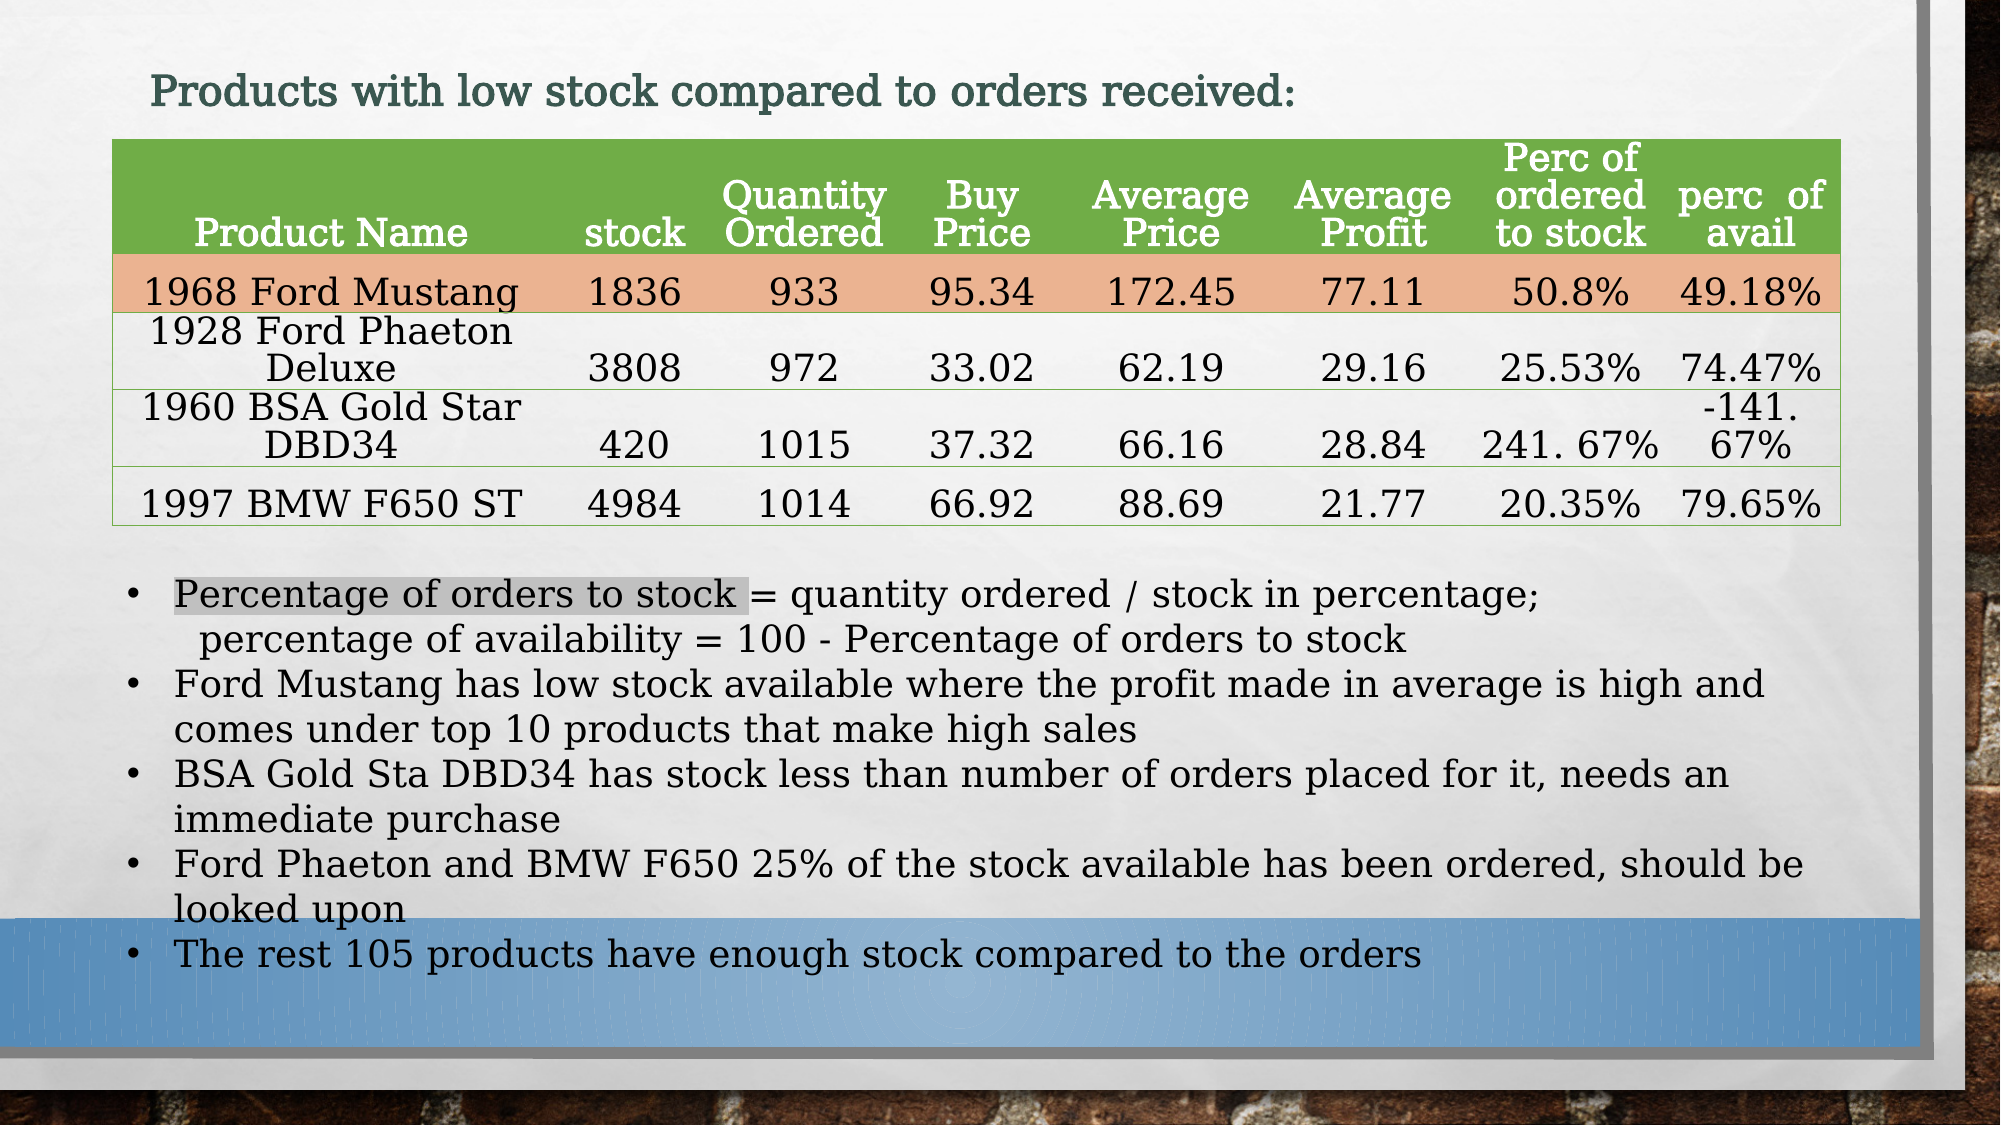

# Products with low stock compared to orders received:
| Product Name | stock | Quantity Ordered | Buy Price | Average Price | Average Profit | Perc of ordered to stock | perc of avail |
| --- | --- | --- | --- | --- | --- | --- | --- |
| 1968 Ford Mustang | 1836 | 933 | 95.34 | 172.45 | 77.11 | 50.8% | 49.18% |
| 1928 Ford Phaeton Deluxe | 3808 | 972 | 33.02 | 62.19 | 29.16 | 25.53% | 74.47% |
| 1960 BSA Gold Star DBD34 | 420 | 1015 | 37.32 | 66.16 | 28.84 | 241. 67% | -141. 67% |
| 1997 BMW F650 ST | 4984 | 1014 | 66.92 | 88.69 | 21.77 | 20.35% | 79.65% |
Percentage of orders to stock = quantity ordered / stock in percentage;
      percentage of availability = 100 - Percentage of orders to stock
Ford Mustang has low stock available where the profit made in average is high and comes under top 10 products that make high sales
BSA Gold Sta DBD34 has stock less than number of orders placed for it, needs an immediate purchase
Ford Phaeton and BMW F650 25% of the stock available has been ordered, should be looked upon
The rest 105 products have enough stock compared to the orders